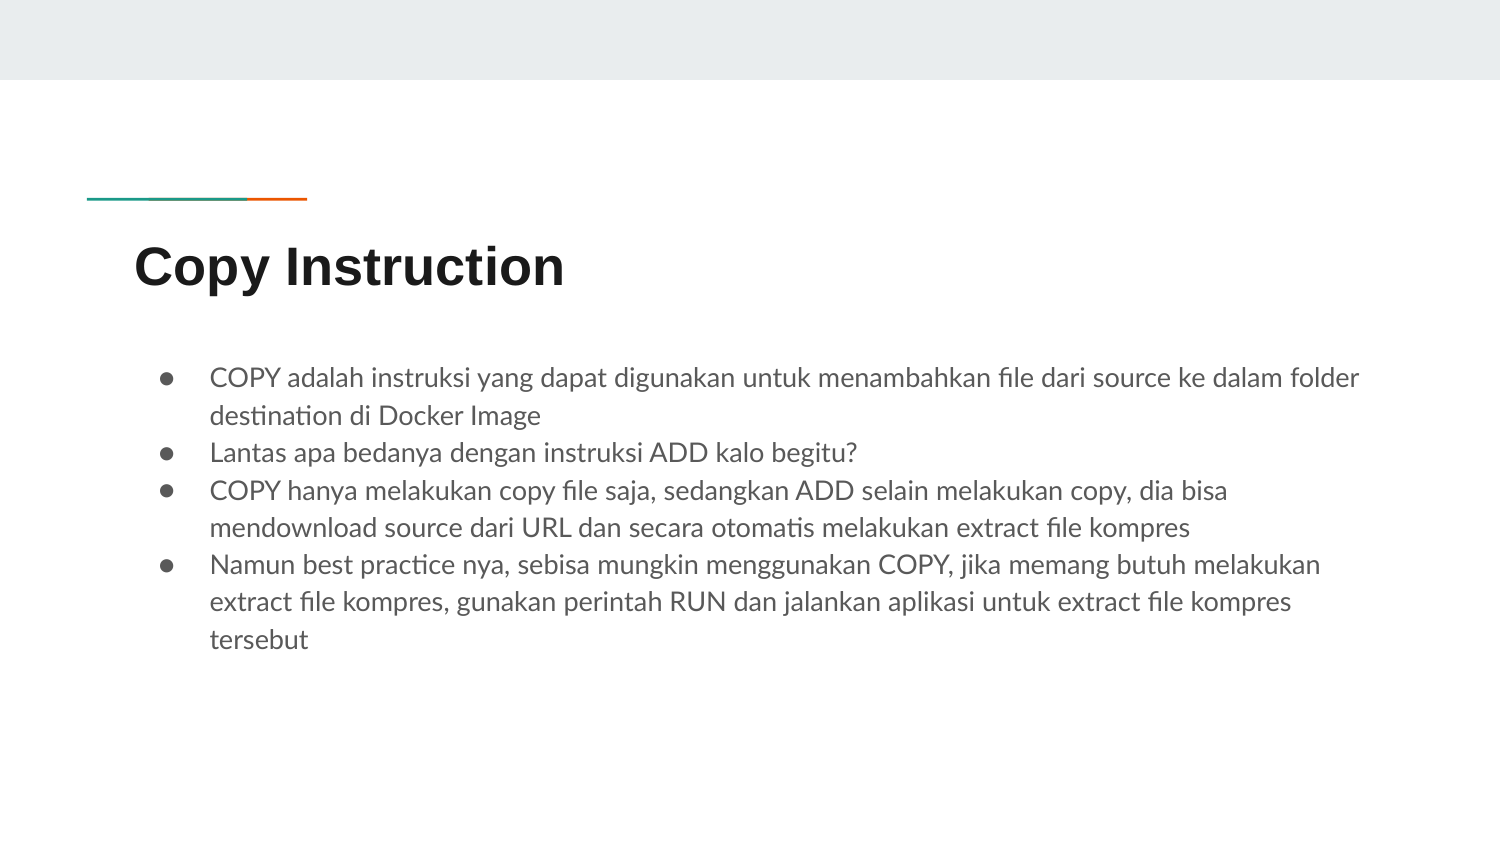

# Copy Instruction
COPY adalah instruksi yang dapat digunakan untuk menambahkan file dari source ke dalam folder destination di Docker Image
Lantas apa bedanya dengan instruksi ADD kalo begitu?
COPY hanya melakukan copy file saja, sedangkan ADD selain melakukan copy, dia bisa mendownload source dari URL dan secara otomatis melakukan extract file kompres
Namun best practice nya, sebisa mungkin menggunakan COPY, jika memang butuh melakukan extract file kompres, gunakan perintah RUN dan jalankan aplikasi untuk extract file kompres tersebut